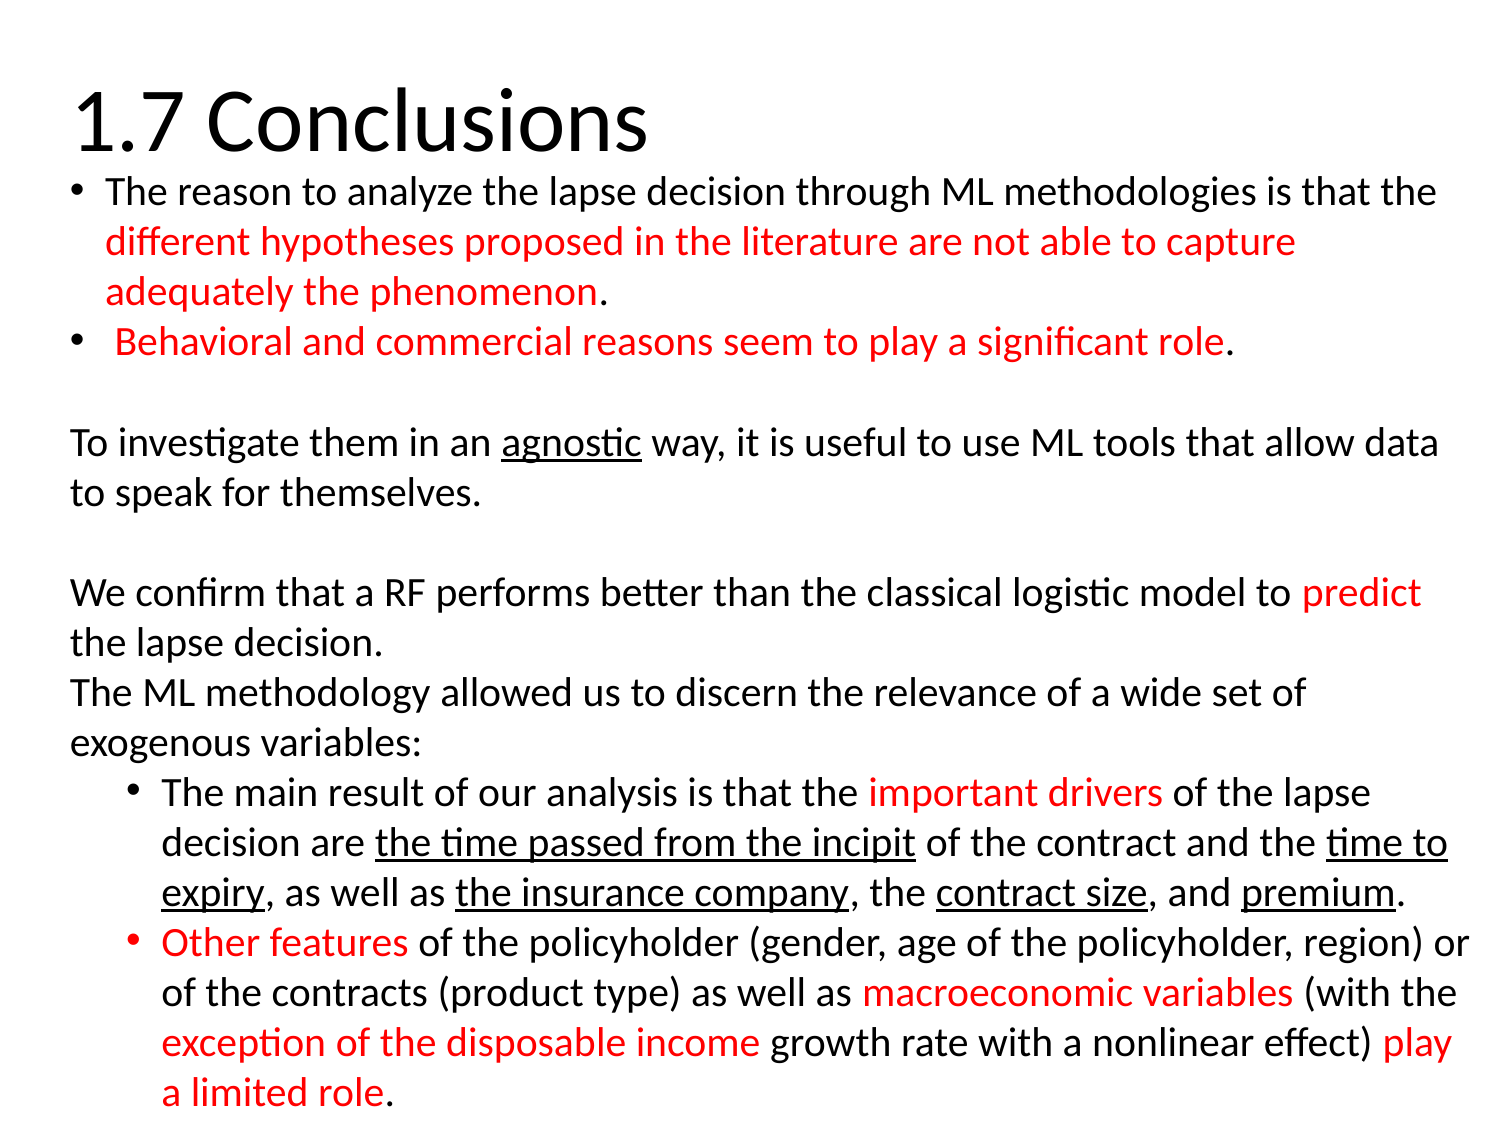

# 1.7 Conclusions
The reason to analyze the lapse decision through ML methodologies is that the different hypotheses proposed in the literature are not able to capture adequately the phenomenon.
 Behavioral and commercial reasons seem to play a significant role.

To investigate them in an agnostic way, it is useful to use ML tools that allow data to speak for themselves.

We confirm that a RF performs better than the classical logistic model to predict the lapse decision.
The ML methodology allowed us to discern the relevance of a wide set of exogenous variables:
The main result of our analysis is that the important drivers of the lapse decision are the time passed from the incipit of the contract and the time to expiry, as well as the insurance company, the contract size, and premium.
Other features of the policyholder (gender, age of the policyholder, region) or of the contracts (product type) as well as macroeconomic variables (with the exception of the disposable income growth rate with a nonlinear effect) play a limited role.